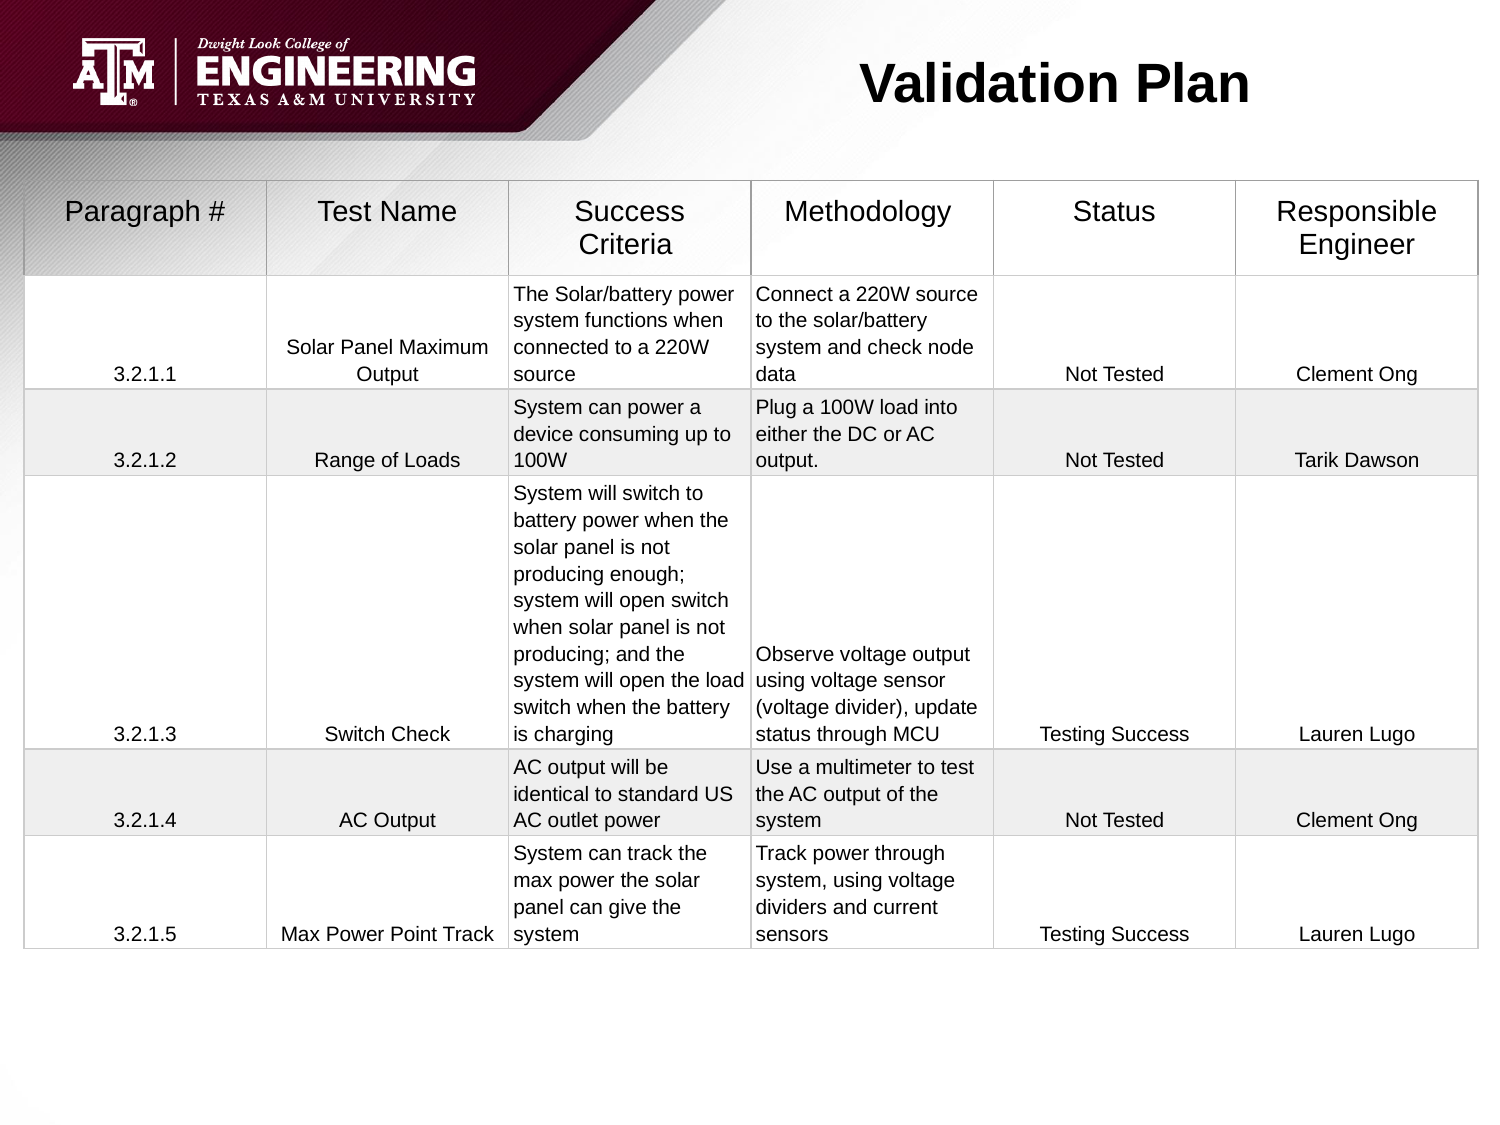

# Validation Plan
| Paragraph # | Test Name | Success Criteria | Methodology | Status | Responsible Engineer |
| --- | --- | --- | --- | --- | --- |
| 3.2.1.1 | Solar Panel Maximum Output | The Solar/battery power system functions when connected to a 220W source | Connect a 220W source to the solar/battery system and check node data | Not Tested | Clement Ong |
| 3.2.1.2 | Range of Loads | System can power a device consuming up to 100W | Plug a 100W load into either the DC or AC output. | Not Tested | Tarik Dawson |
| 3.2.1.3 | Switch Check | System will switch to battery power when the solar panel is not producing enough; system will open switch when solar panel is not producing; and the system will open the load switch when the battery is charging | Observe voltage output using voltage sensor (voltage divider), update status through MCU | Testing Success | Lauren Lugo |
| 3.2.1.4 | AC Output | AC output will be identical to standard US AC outlet power | Use a multimeter to test the AC output of the system | Not Tested | Clement Ong |
| 3.2.1.5 | Max Power Point Track | System can track the max power the solar panel can give the system | Track power through system, using voltage dividers and current sensors | Testing Success | Lauren Lugo |